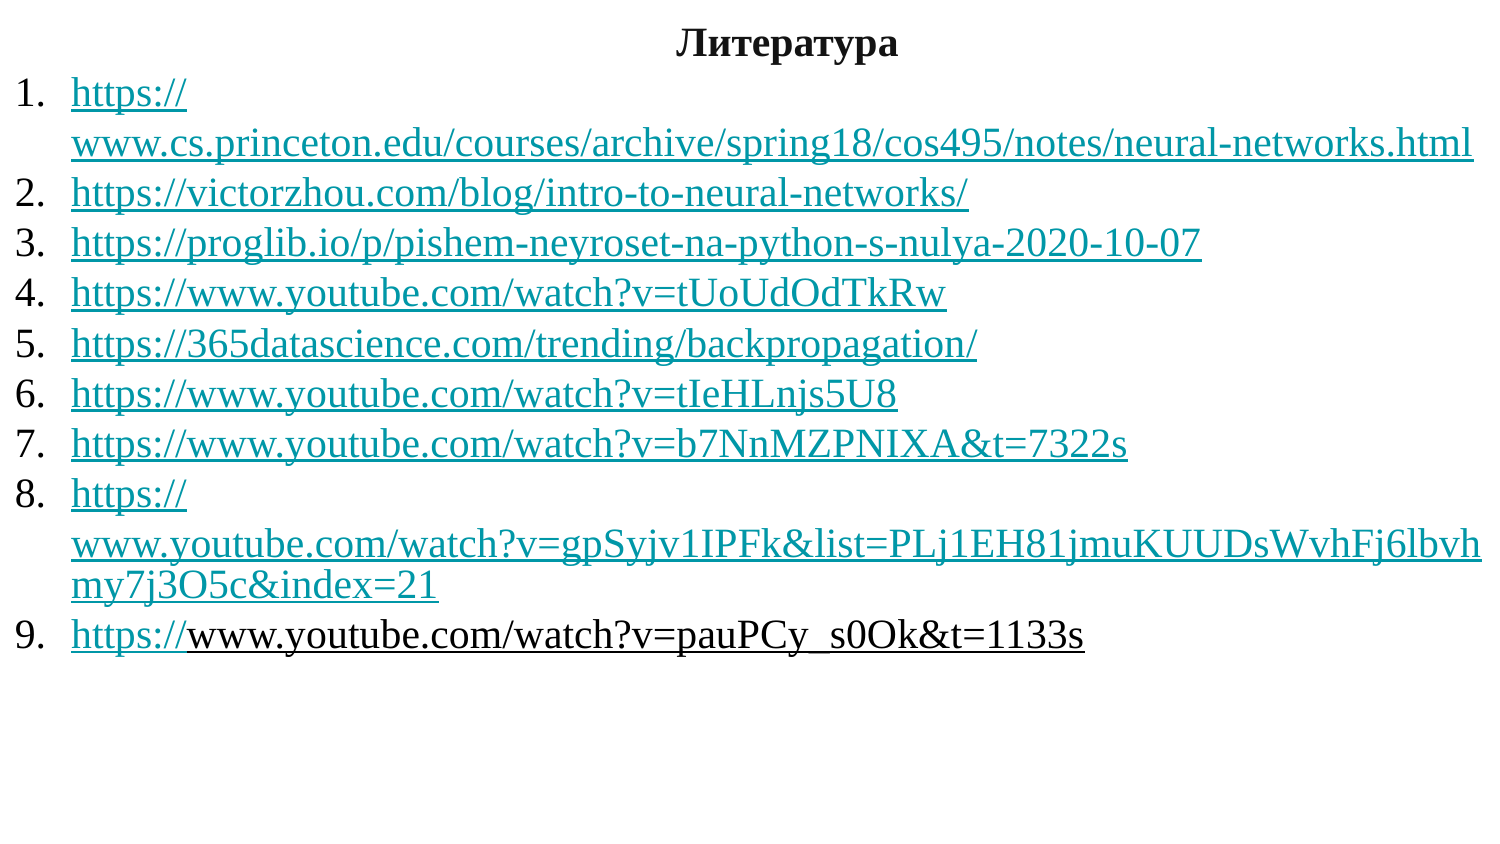

Литература
https://www.cs.princeton.edu/courses/archive/spring18/cos495/notes/neural-networks.html
https://victorzhou.com/blog/intro-to-neural-networks/
https://proglib.io/p/pishem-neyroset-na-python-s-nulya-2020-10-07
https://www.youtube.com/watch?v=tUoUdOdTkRw
https://365datascience.com/trending/backpropagation/
https://www.youtube.com/watch?v=tIeHLnjs5U8
https://www.youtube.com/watch?v=b7NnMZPNIXA&t=7322s
https://www.youtube.com/watch?v=gpSyjv1IPFk&list=PLj1EH81jmuKUUDsWvhFj6lbvhmy7j3O5c&index=21
https://www.youtube.com/watch?v=pauPCy_s0Ok&t=1133s